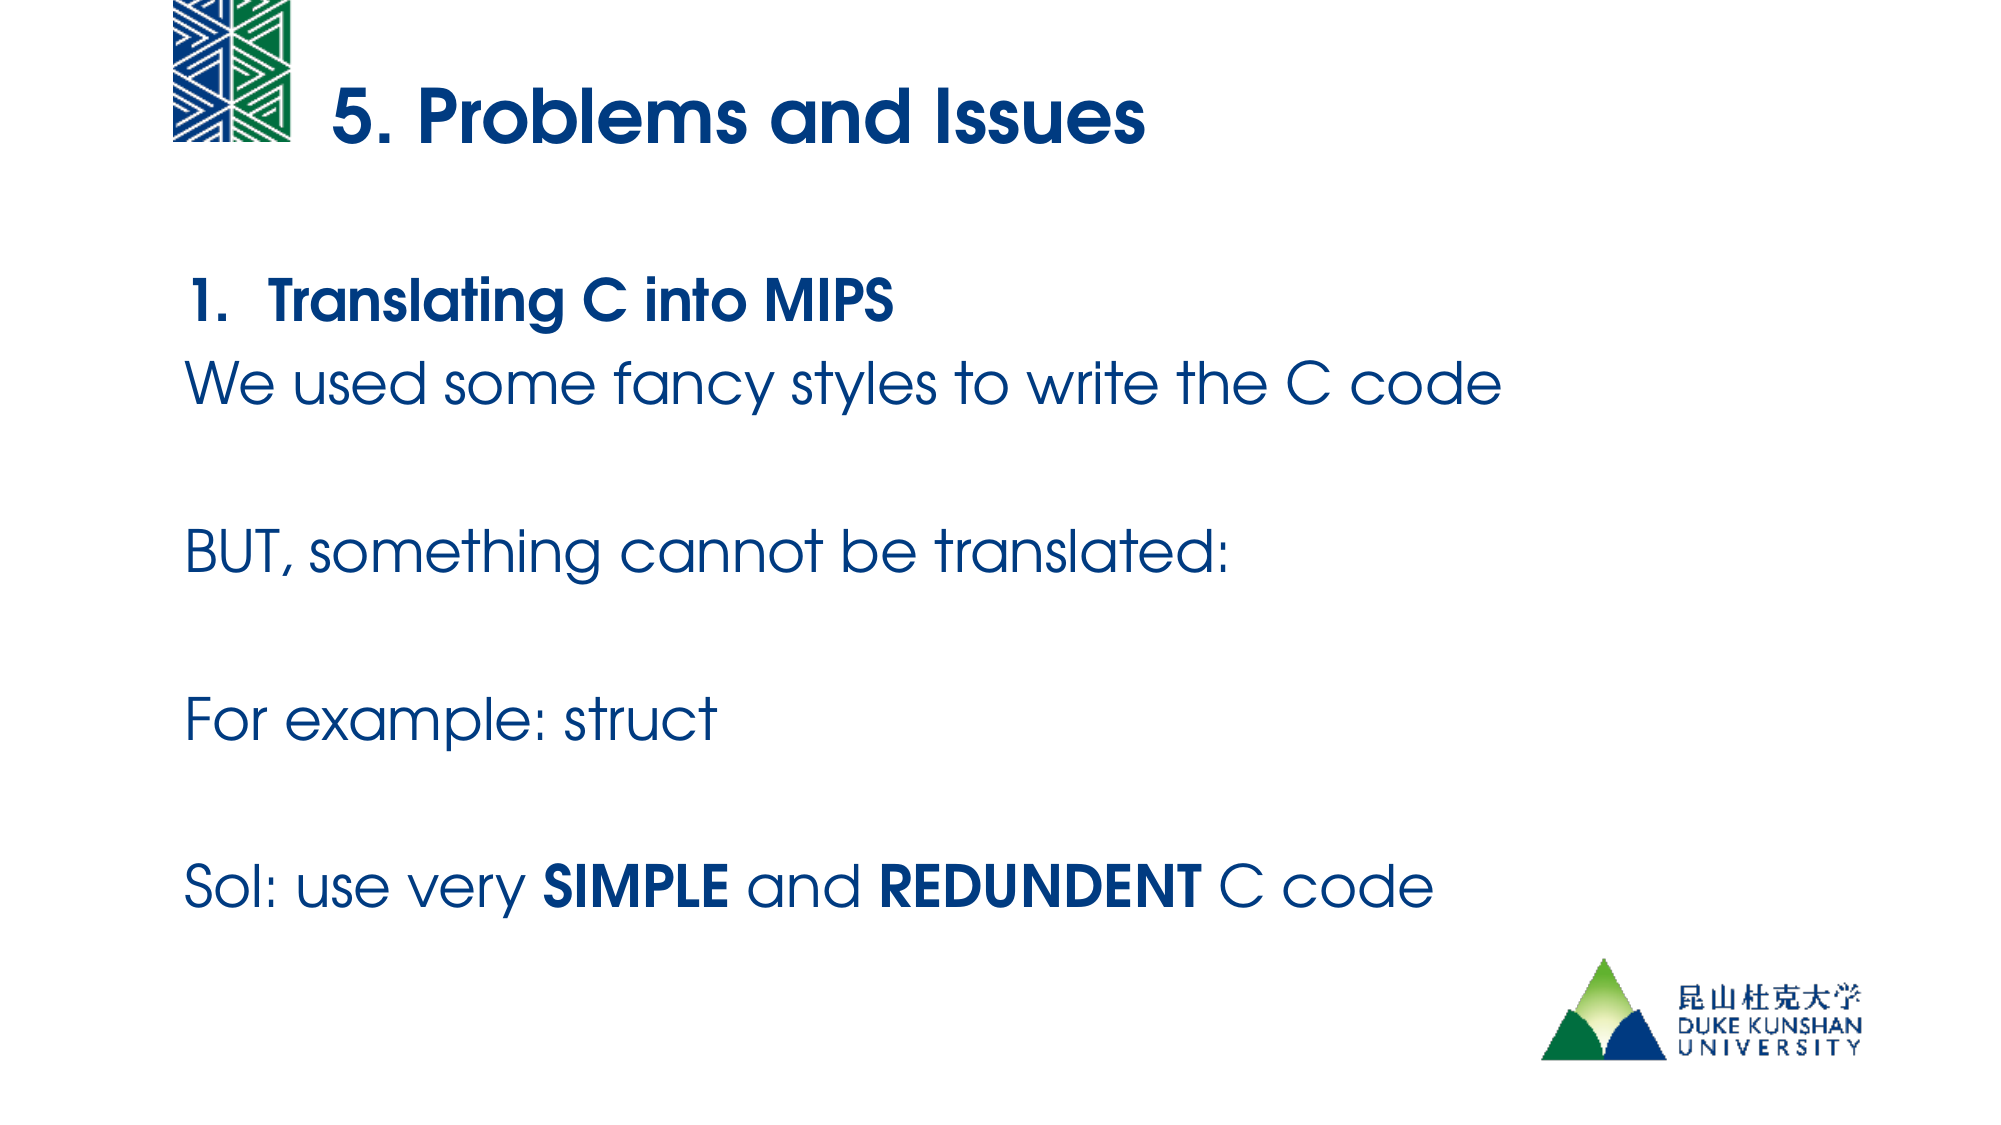

# 5. Problems and Issues
Translating C into MIPS
We used some fancy styles to write the C code

BUT, something cannot be translated:

For example: struct

Sol: use very SIMPLE and REDUNDENT C code